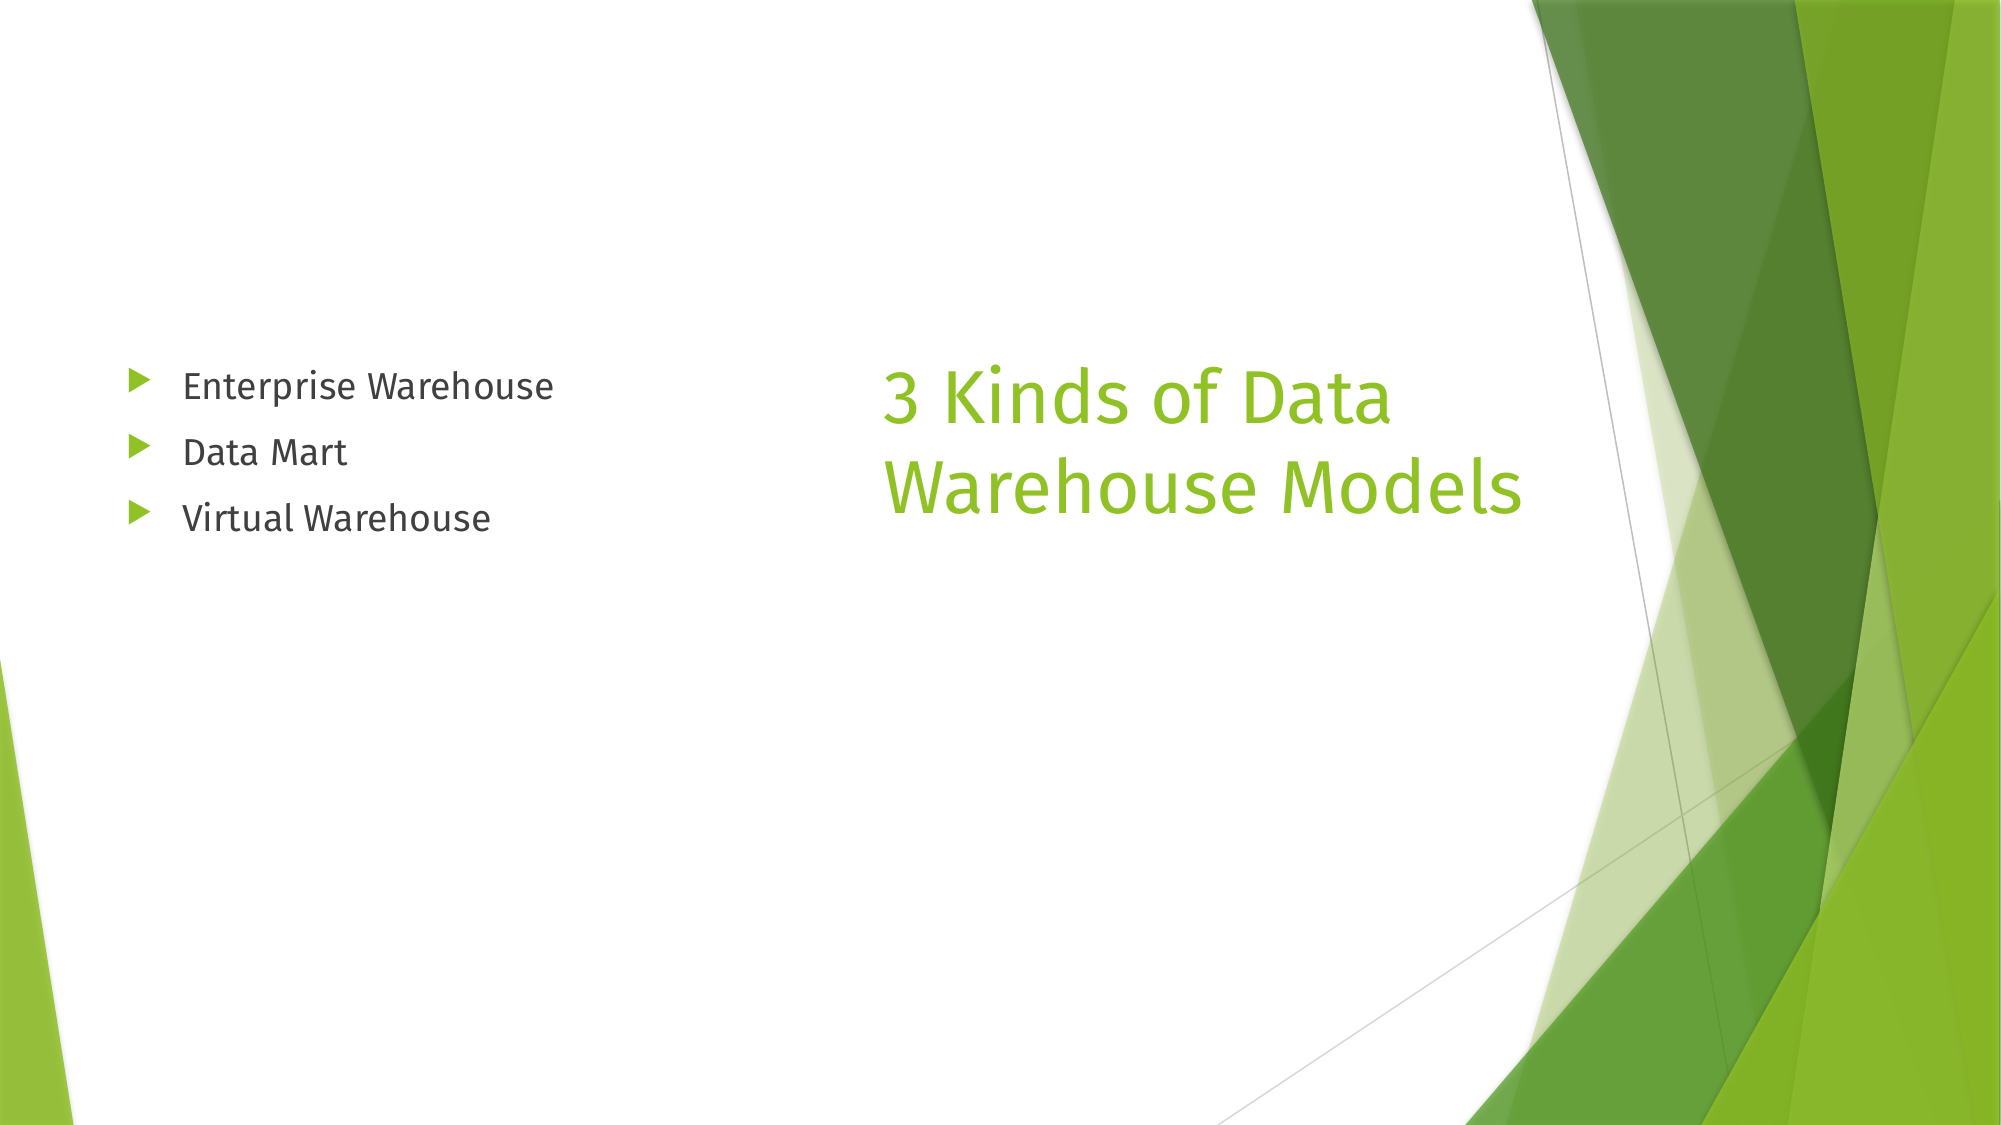

# 3 Kinds of Data Warehouse Models
Enterprise Warehouse
Data Mart
Virtual Warehouse